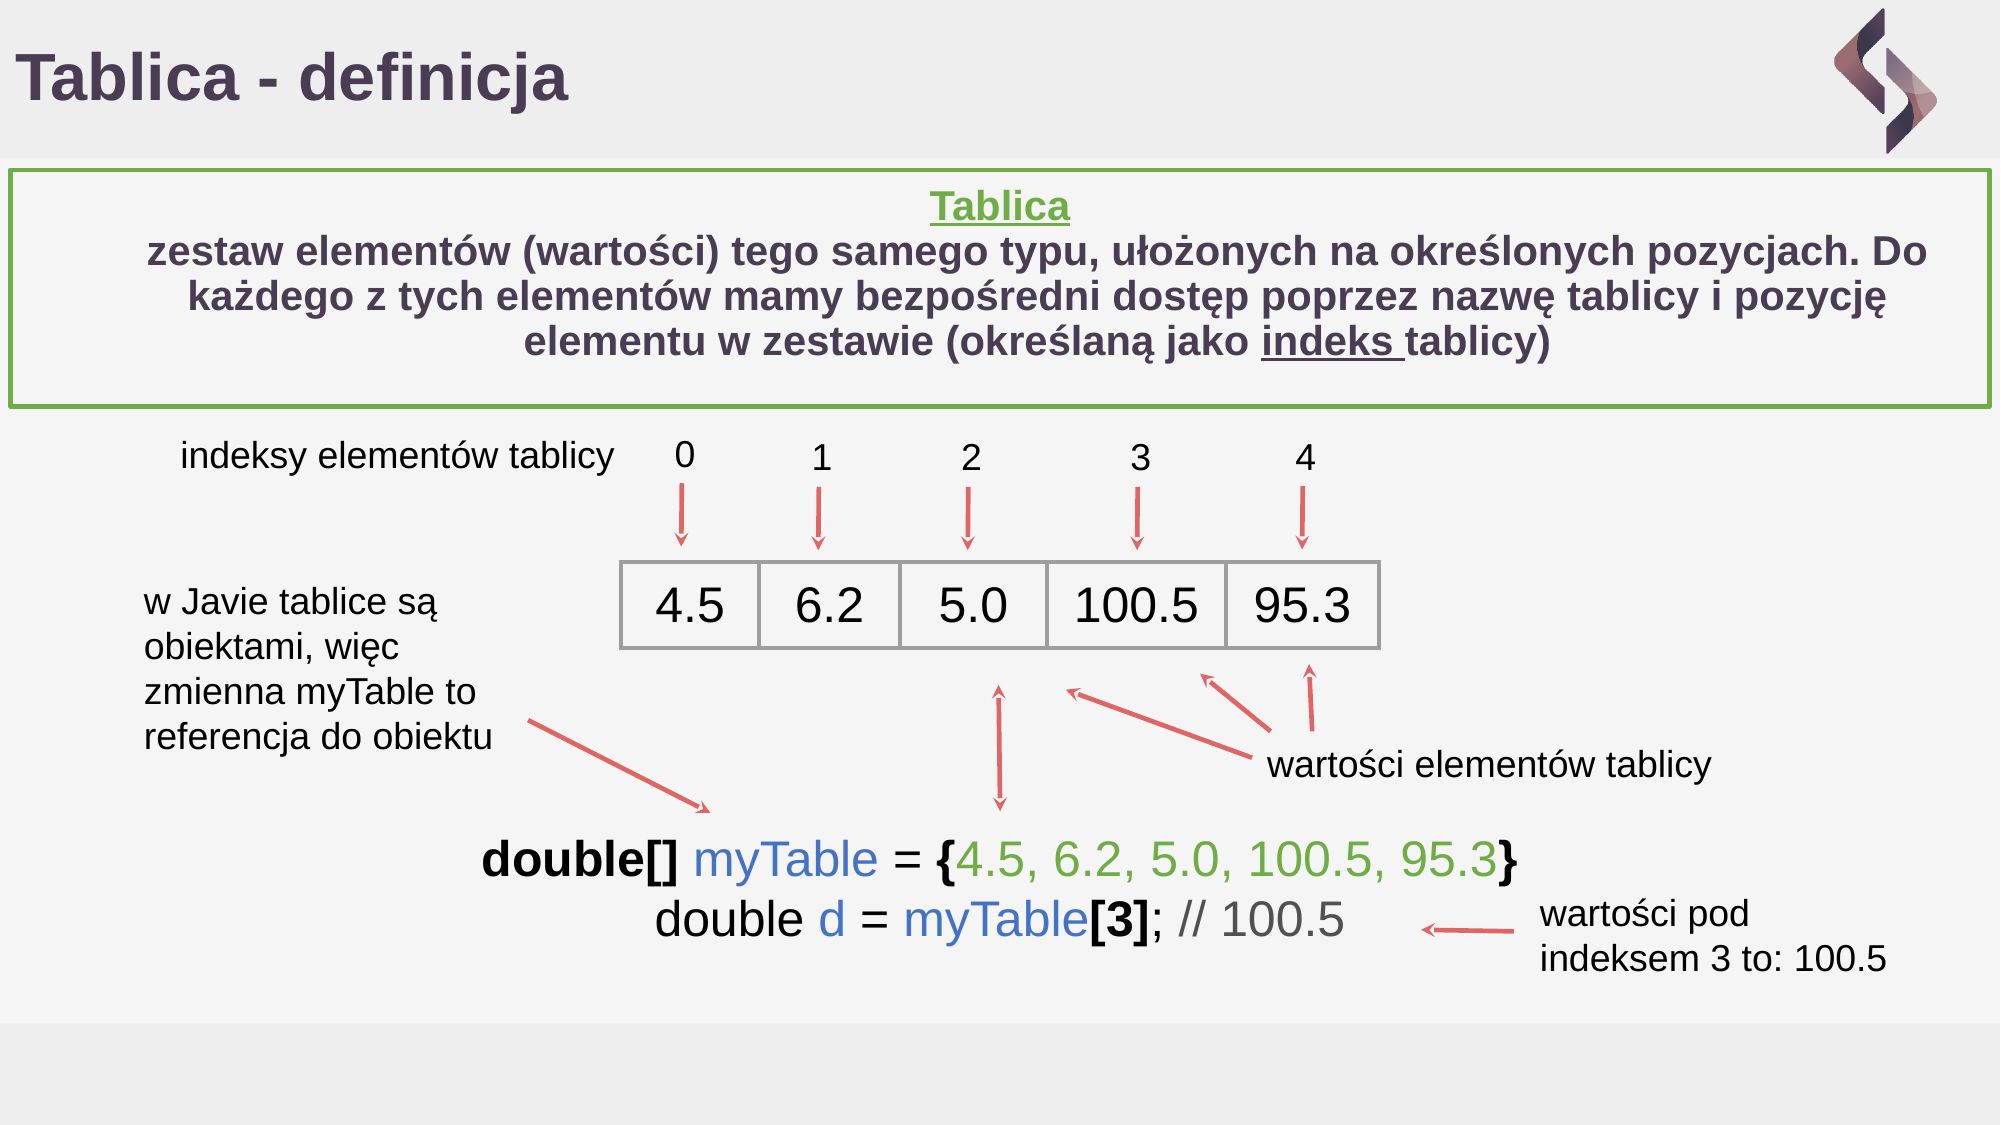

# Tablica - definicja
Tablica
zestaw elementów (wartości) tego samego typu, ułożonych na określonych pozycjach. Do każdego z tych elementów mamy bezpośredni dostęp poprzez nazwę tablicy i pozycję elementu w zestawie (określaną jako indeks tablicy)
0
indeksy elementów tablicy
4
1
2
3
w Javie tablice są obiektami, więc zmienna myTable to referencja do obiektu
| 4.5 | 6.2 | 5.0 | 100.5 | 95.3 |
| --- | --- | --- | --- | --- |
wartości elementów tablicy
double[] myTable = {4.5, 6.2, 5.0, 100.5, 95.3}
double d = myTable[3]; // 100.5
wartości pod indeksem 3 to: 100.5